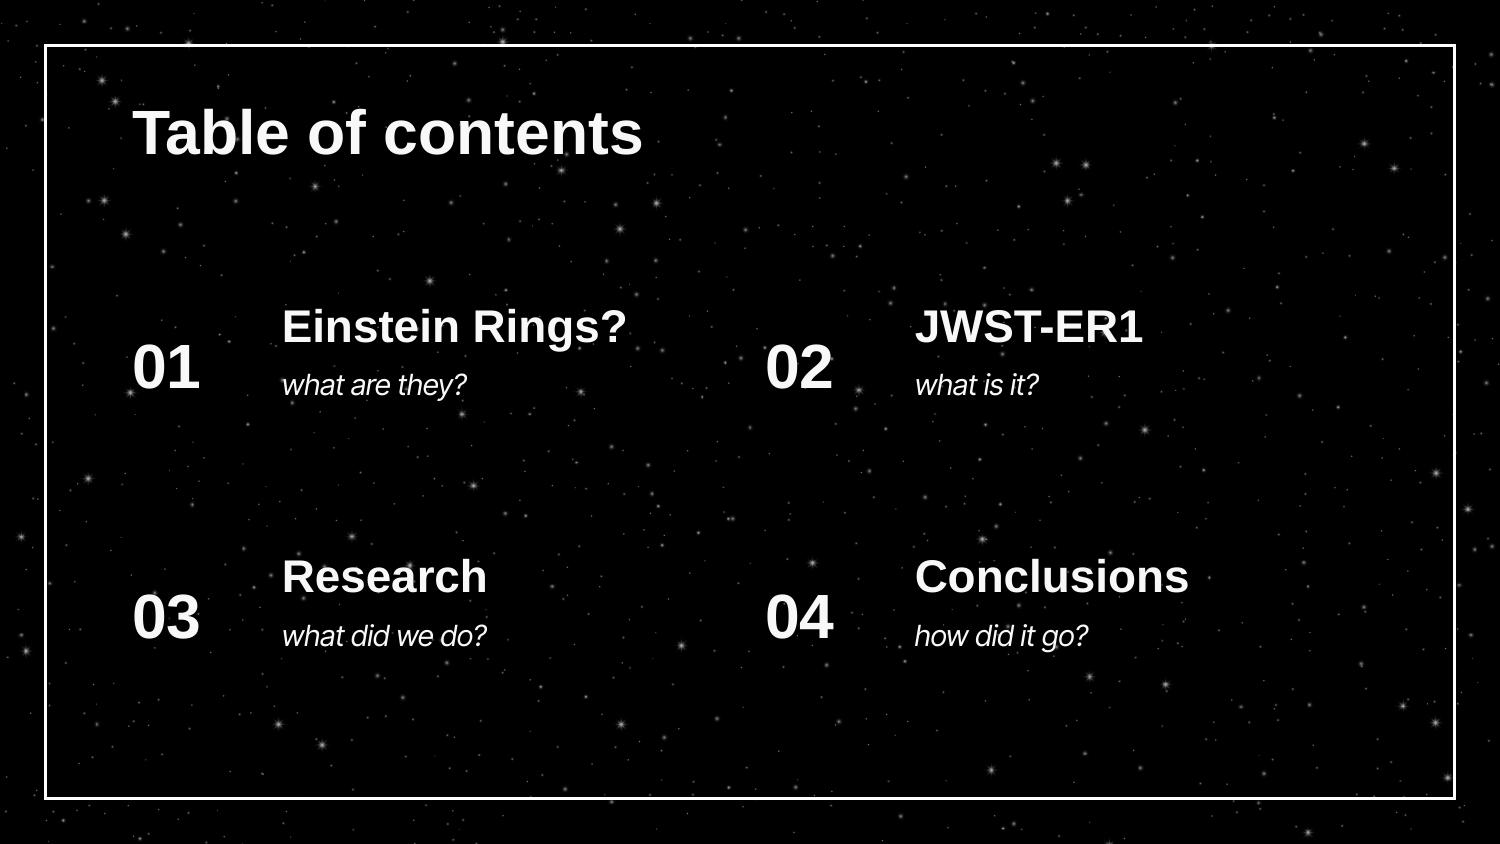

# Table of contents
01
02
Einstein Rings?
JWST-ER1
what are they?
what is it?
03
04
Research
Conclusions
what did we do?
how did it go?